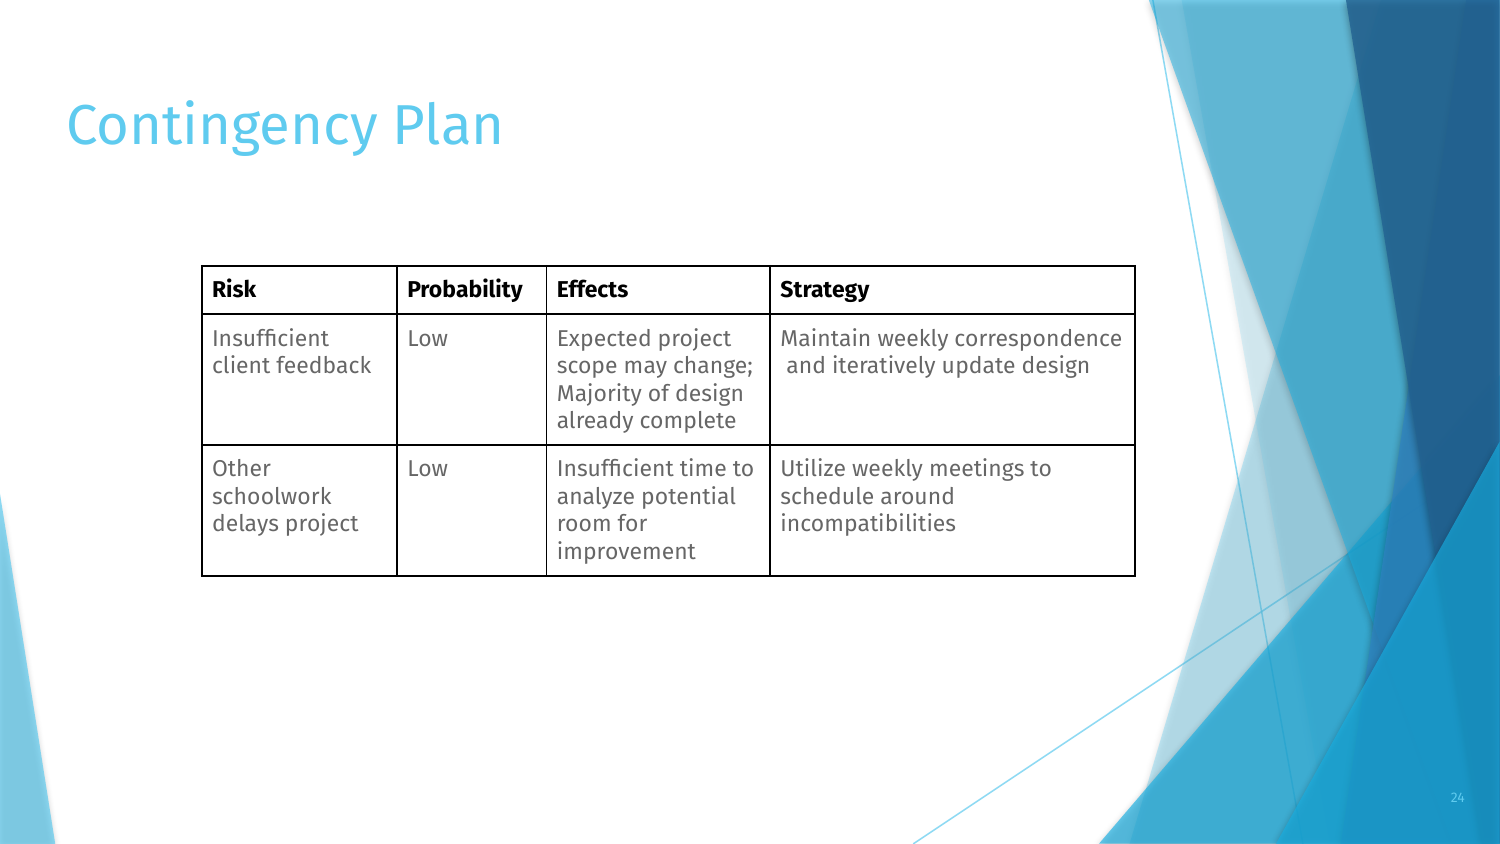

# Contingency Plan
| Risk | Probability | Effects | Strategy |
| --- | --- | --- | --- |
| Insufficient client feedback | Low | Expected project scope may change; Majority of design already complete | Maintain weekly correspondence and iteratively update design |
| Other schoolwork delays project | Low | Insufficient time to analyze potential room for improvement | Utilize weekly meetings to schedule around incompatibilities |
24